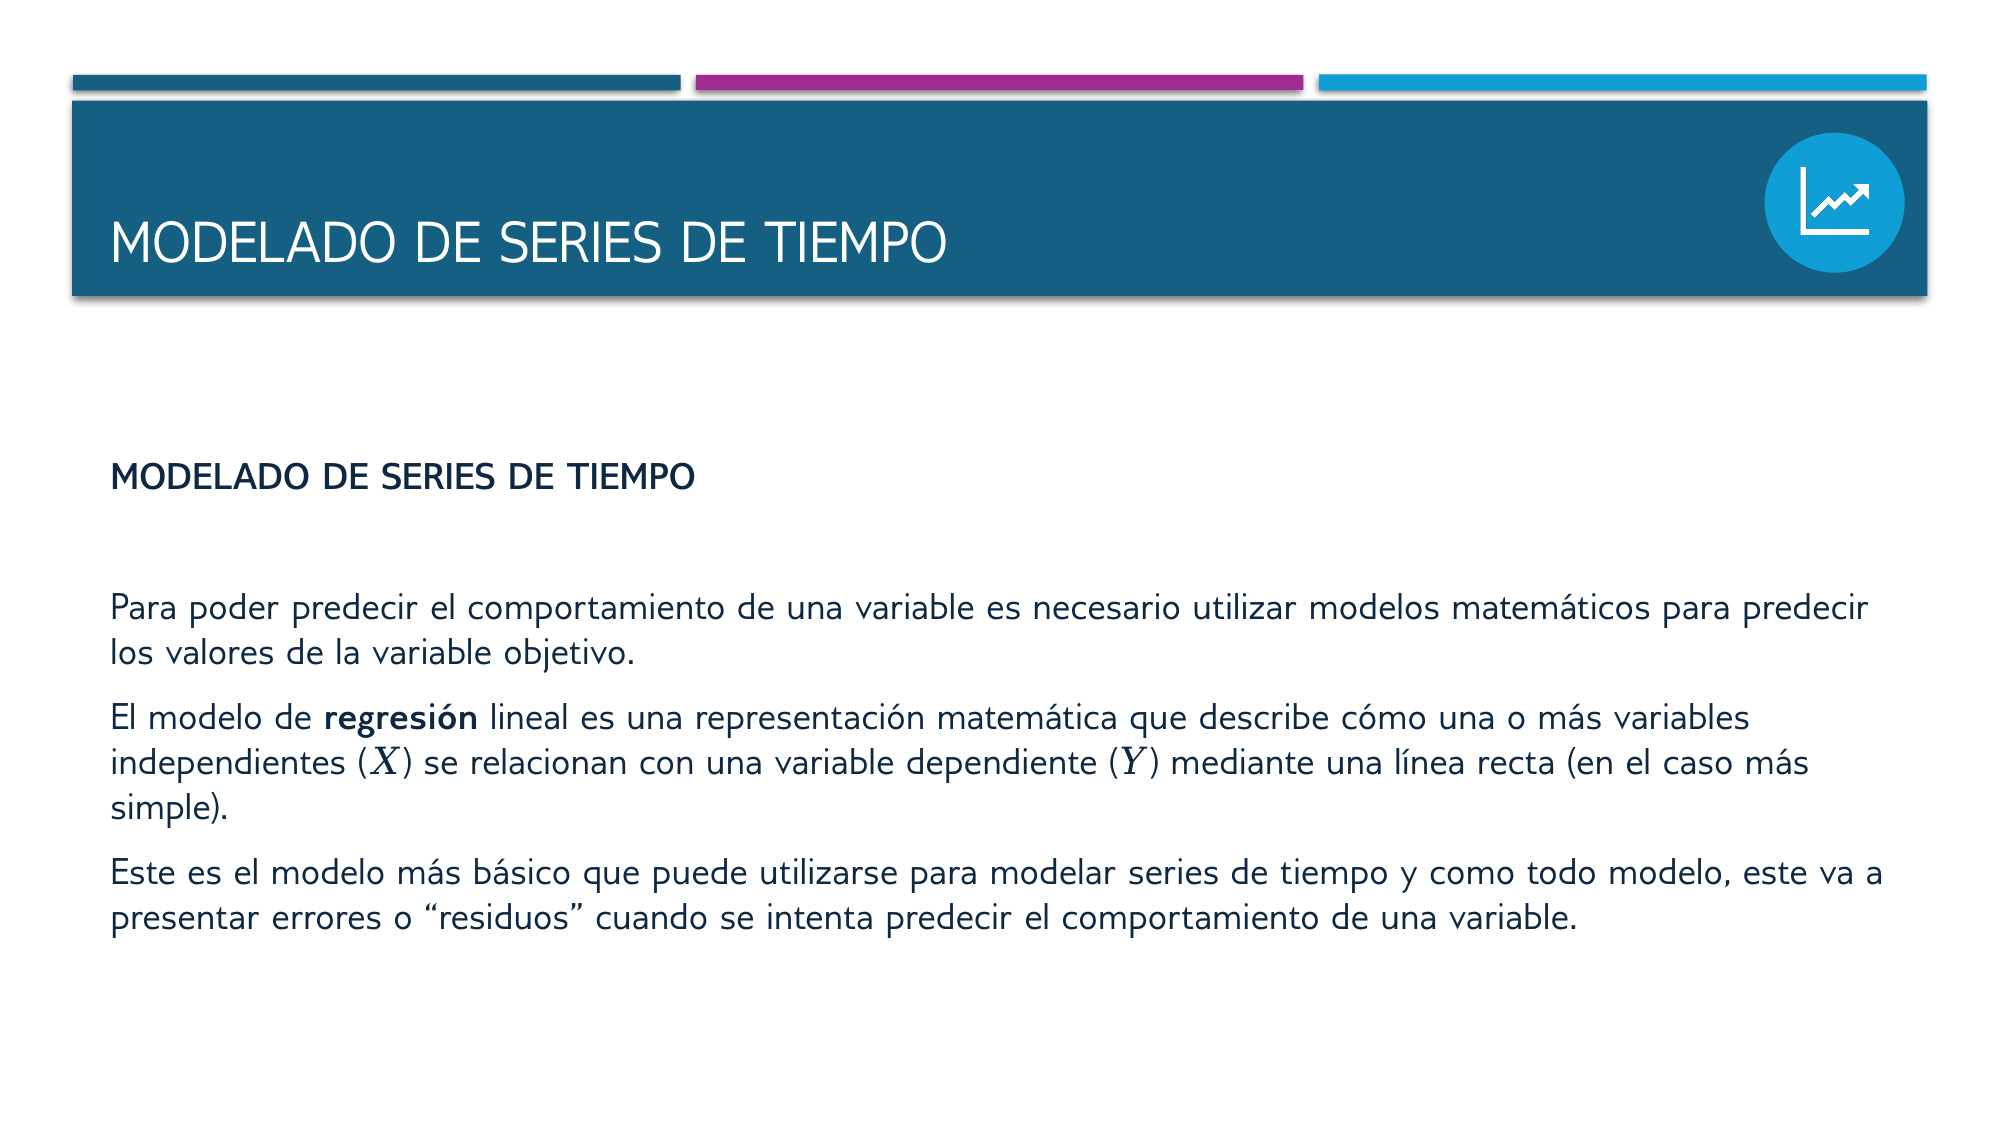

# MODELAdO DE SERIES DE TIEMPO

MODELADO DE SERIES DE TIEMPO

Para poder predecir el comportamiento de una variable es necesario utilizar modelos matemáticos para predecir los valores de la variable objetivo.
El modelo de regresión lineal es una representación matemática que describe cómo una o más variables independientes (𝑋) se relacionan con una variable dependiente (𝑌) mediante una línea recta (en el caso más simple).
Este es el modelo más básico que puede utilizarse para modelar series de tiempo y como todo modelo, este va a presentar errores o “residuos” cuando se intenta predecir el comportamiento de una variable.